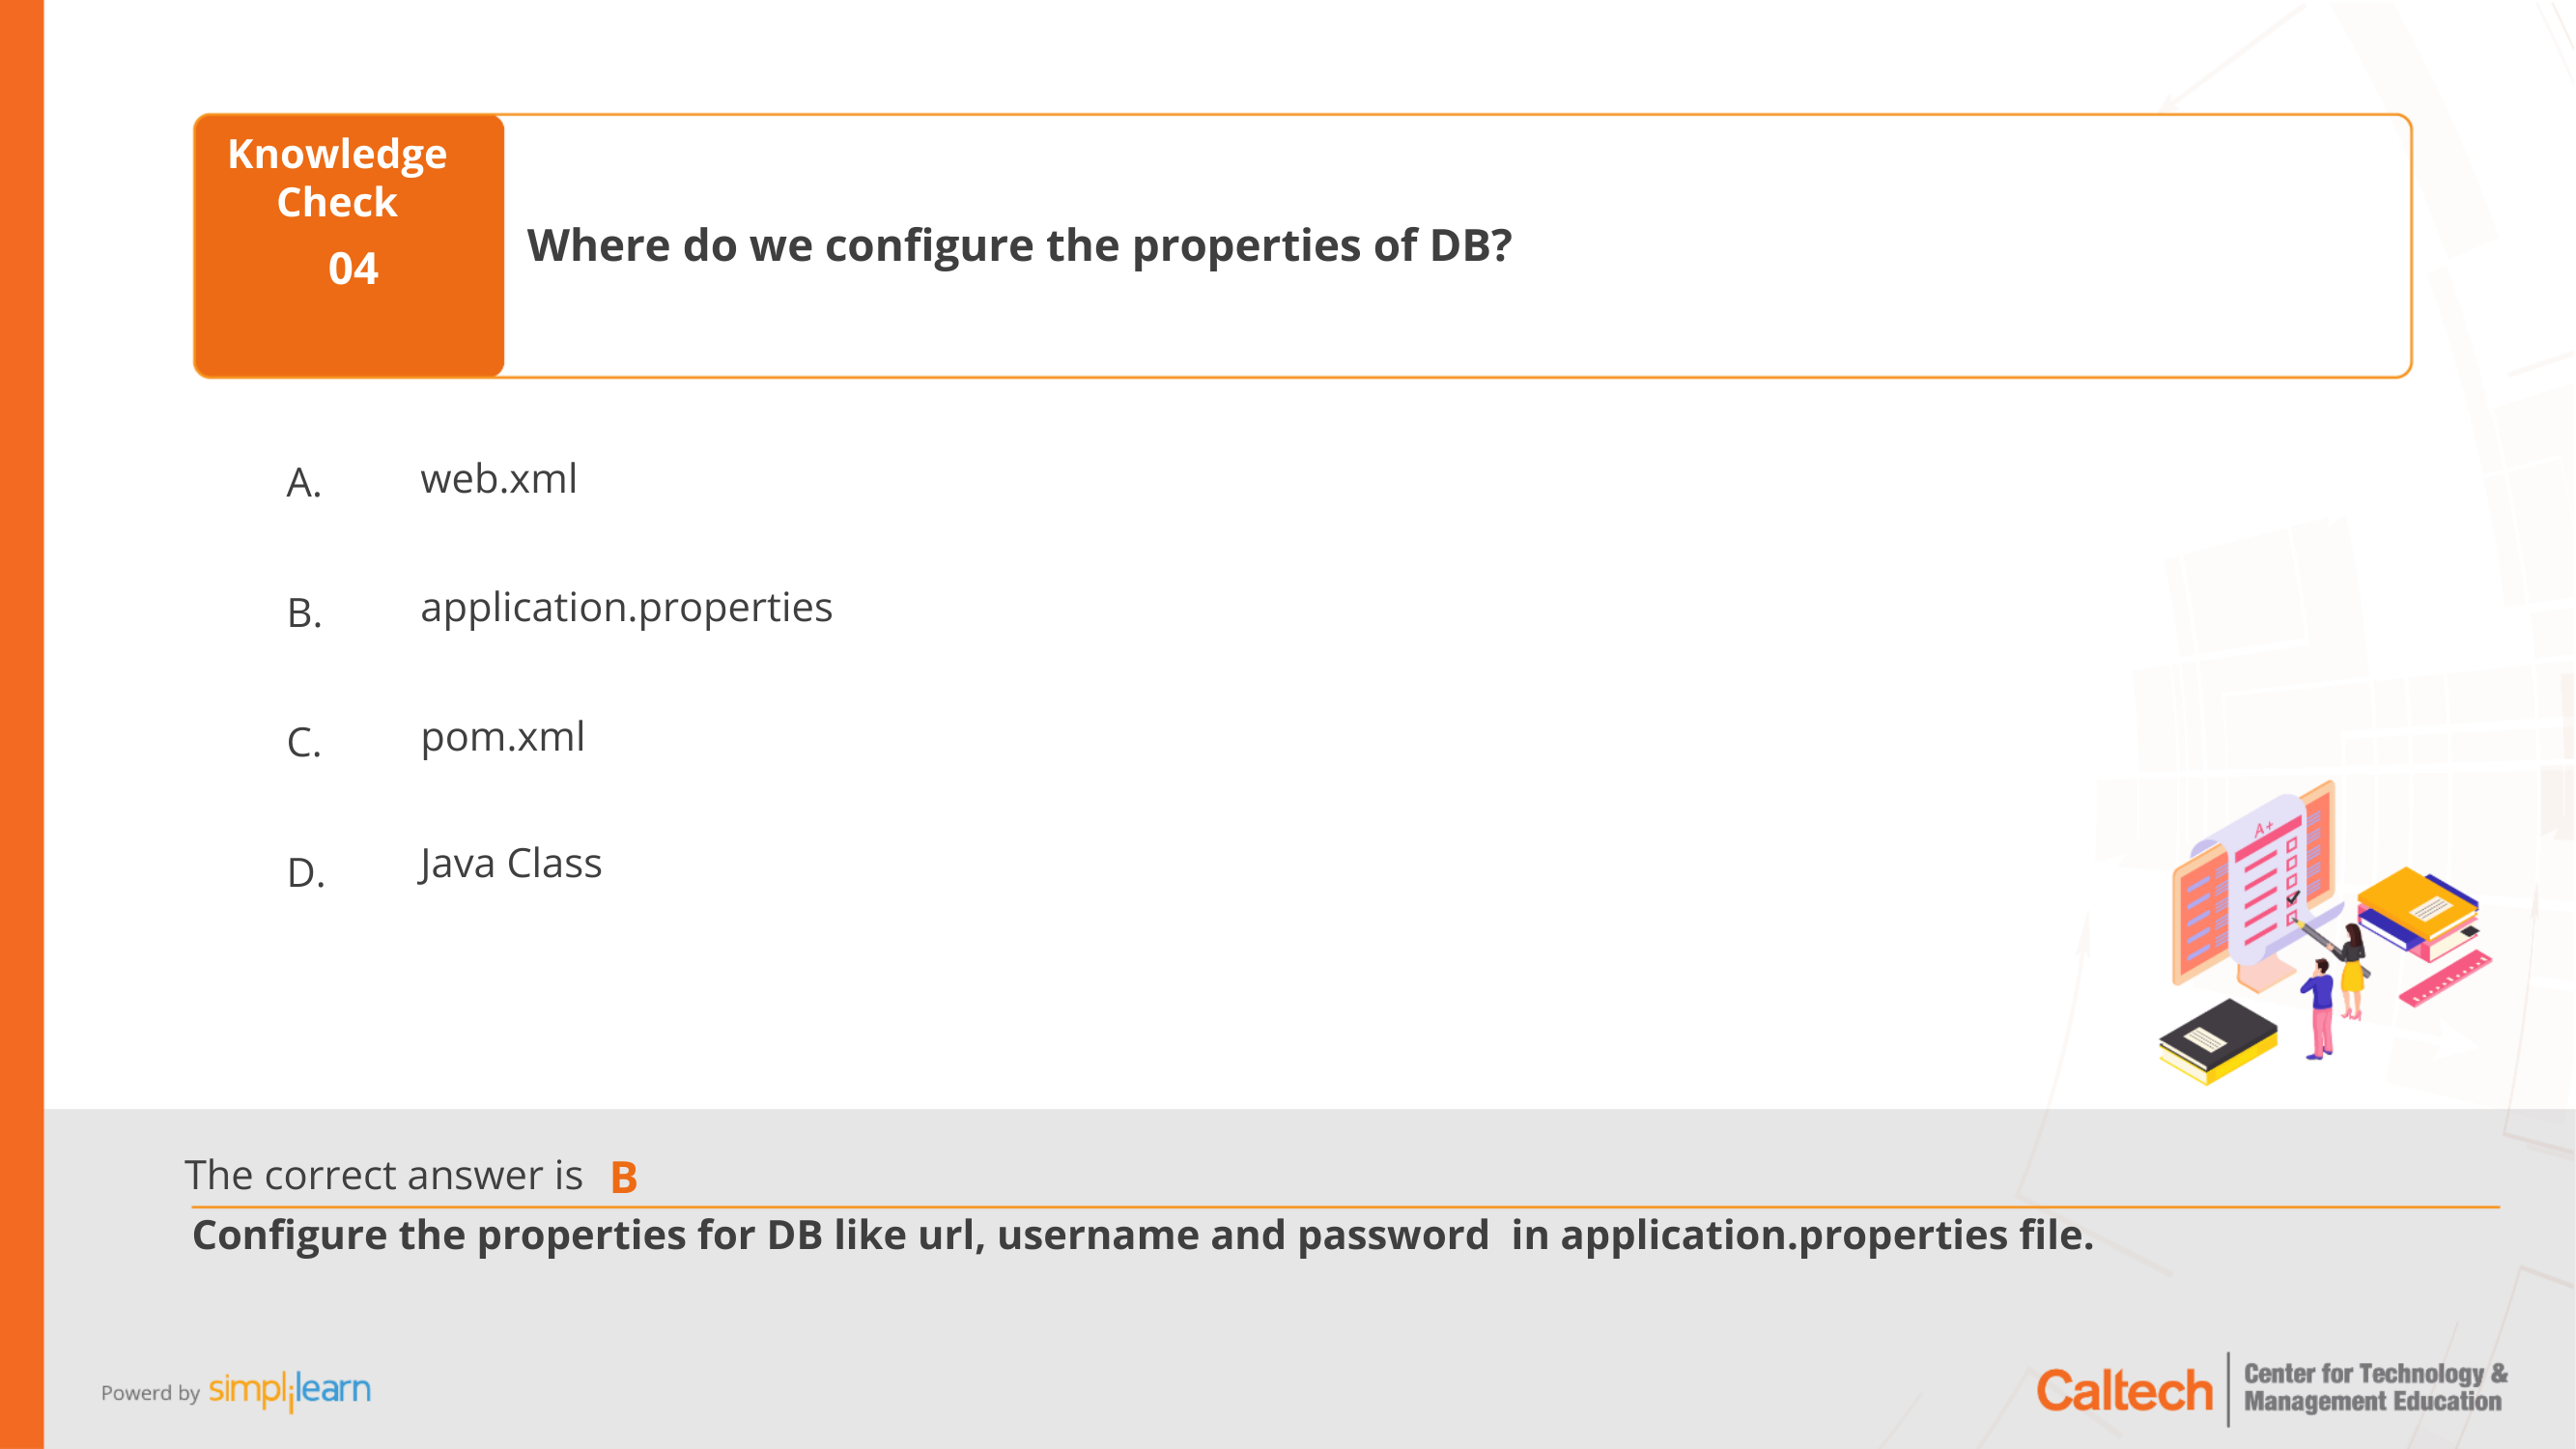

Where do we configure the properties of DB?
04
web.xml
application.properties
pom.xml
Java Class
B
Configure the properties for DB like url, username and password  in application.properties file.